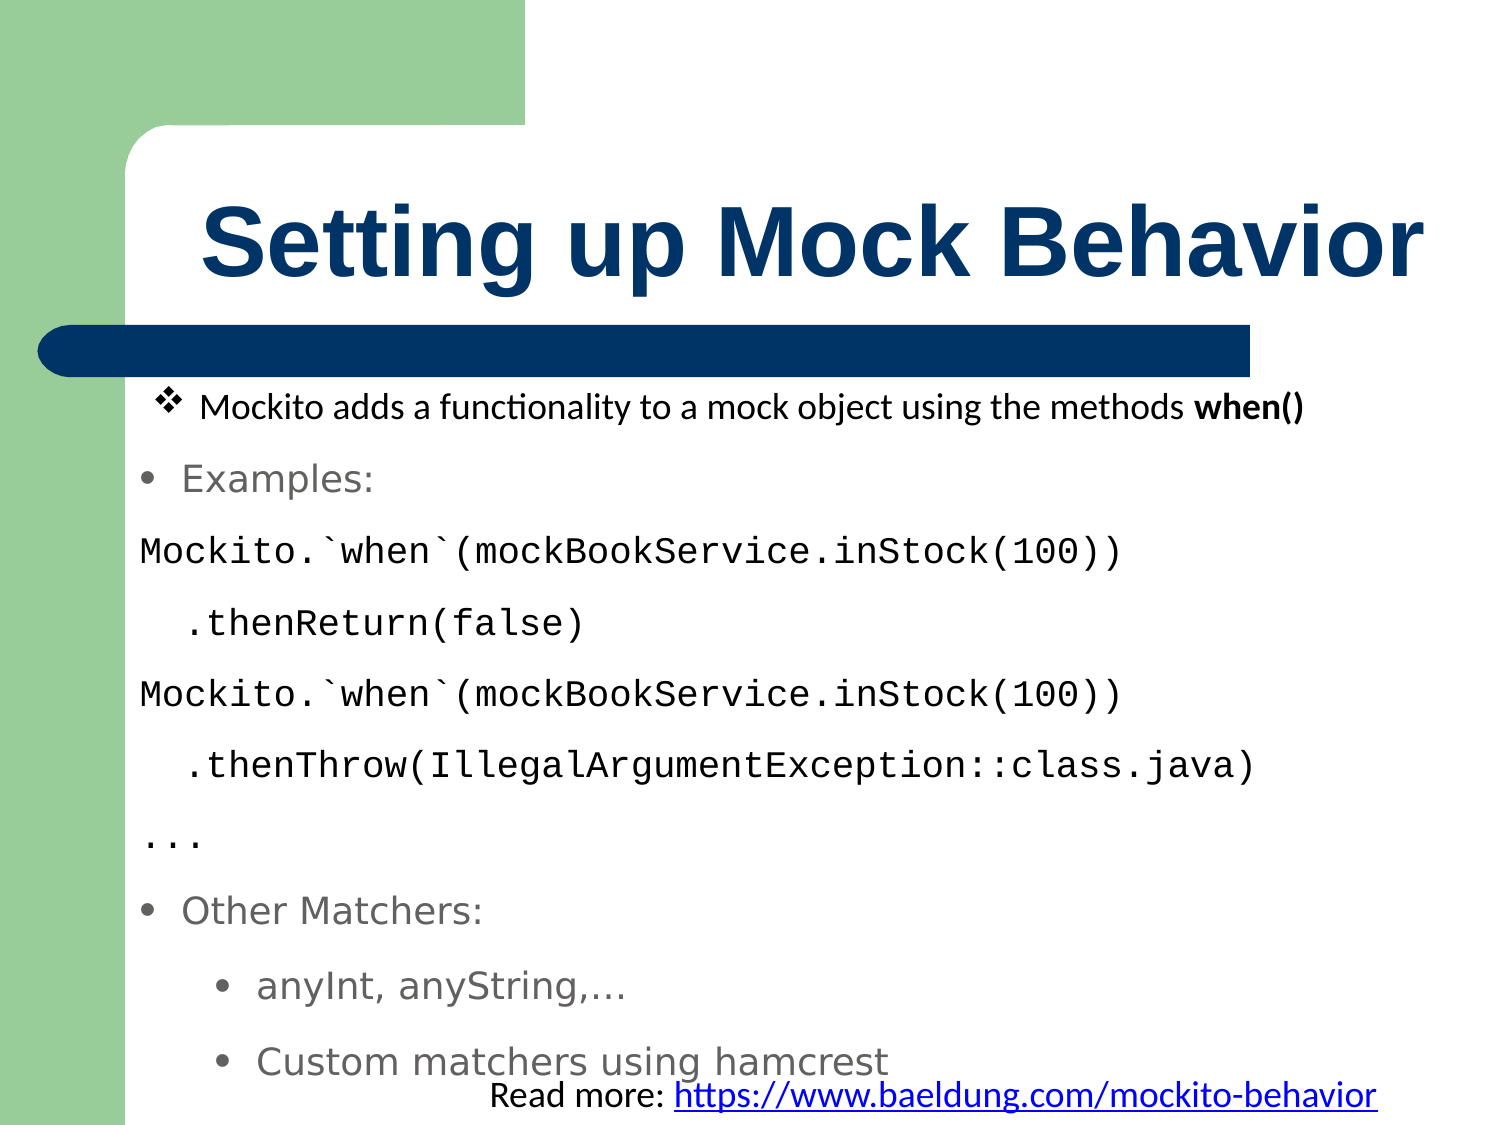

# Setting up Mock Behavior
Mockito adds a functionality to a mock object using the methods when()
Examples:
Mockito.`when`(mockBookService.inStock(100))
	.thenReturn(false)
Mockito.`when`(mockBookService.inStock(100))
	.thenThrow(IllegalArgumentException::class.java)
...
Other Matchers:
anyInt, anyString,…
Custom matchers using hamcrest
Read more: https://www.baeldung.com/mockito-behavior